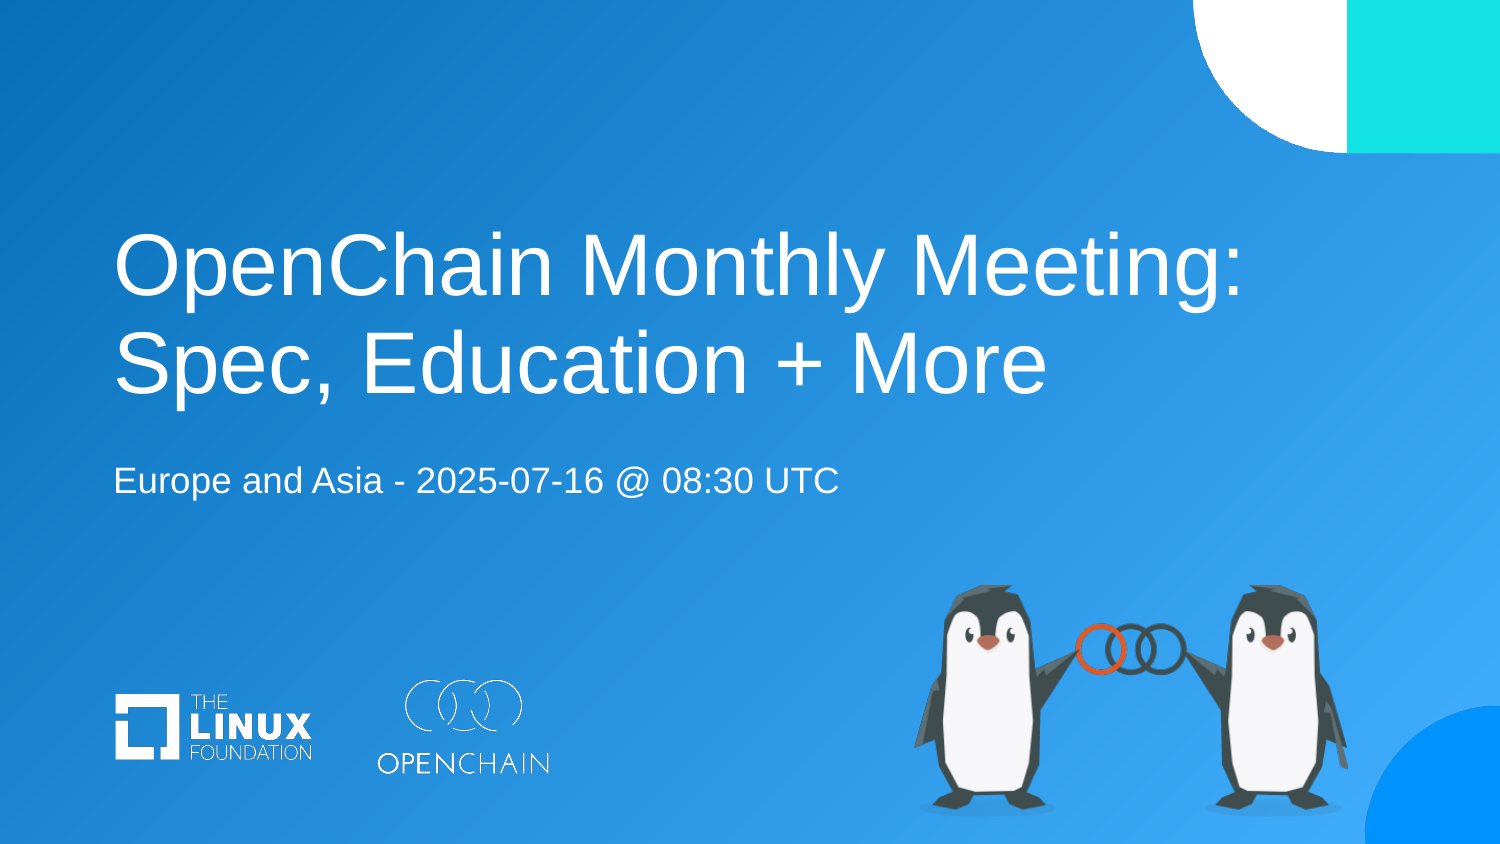

# OpenChain Monthly Meeting: Spec, Education + More
Europe and Asia - 2025-07-16 @ 08:30 UTC